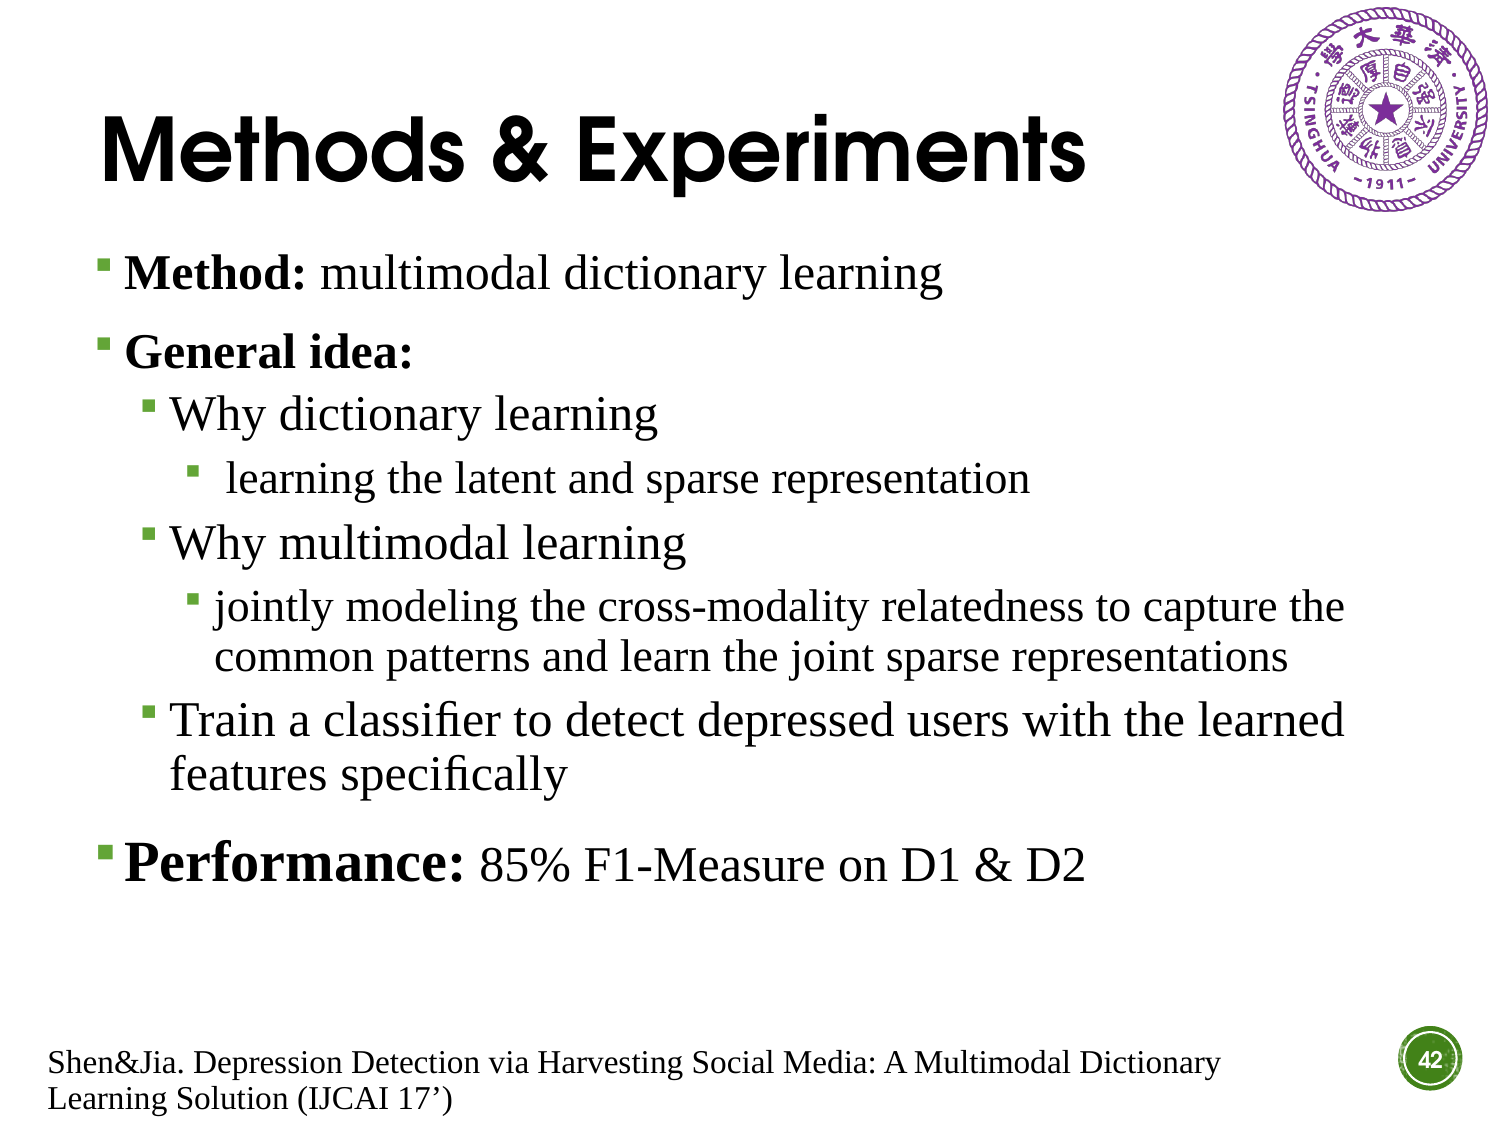

# Methods & Experiments
Method: multimodal dictionary learning
General idea:
Why dictionary learning
 learning the latent and sparse representation
Why multimodal learning
jointly modeling the cross-modality relatedness to capture the common patterns and learn the joint sparse representations
Train a classiﬁer to detect depressed users with the learned features speciﬁcally
Performance: 85% F1-Measure on D1 & D2

42
Shen&Jia. Depression Detection via Harvesting Social Media: A Multimodal Dictionary Learning Solution (IJCAI 17’)